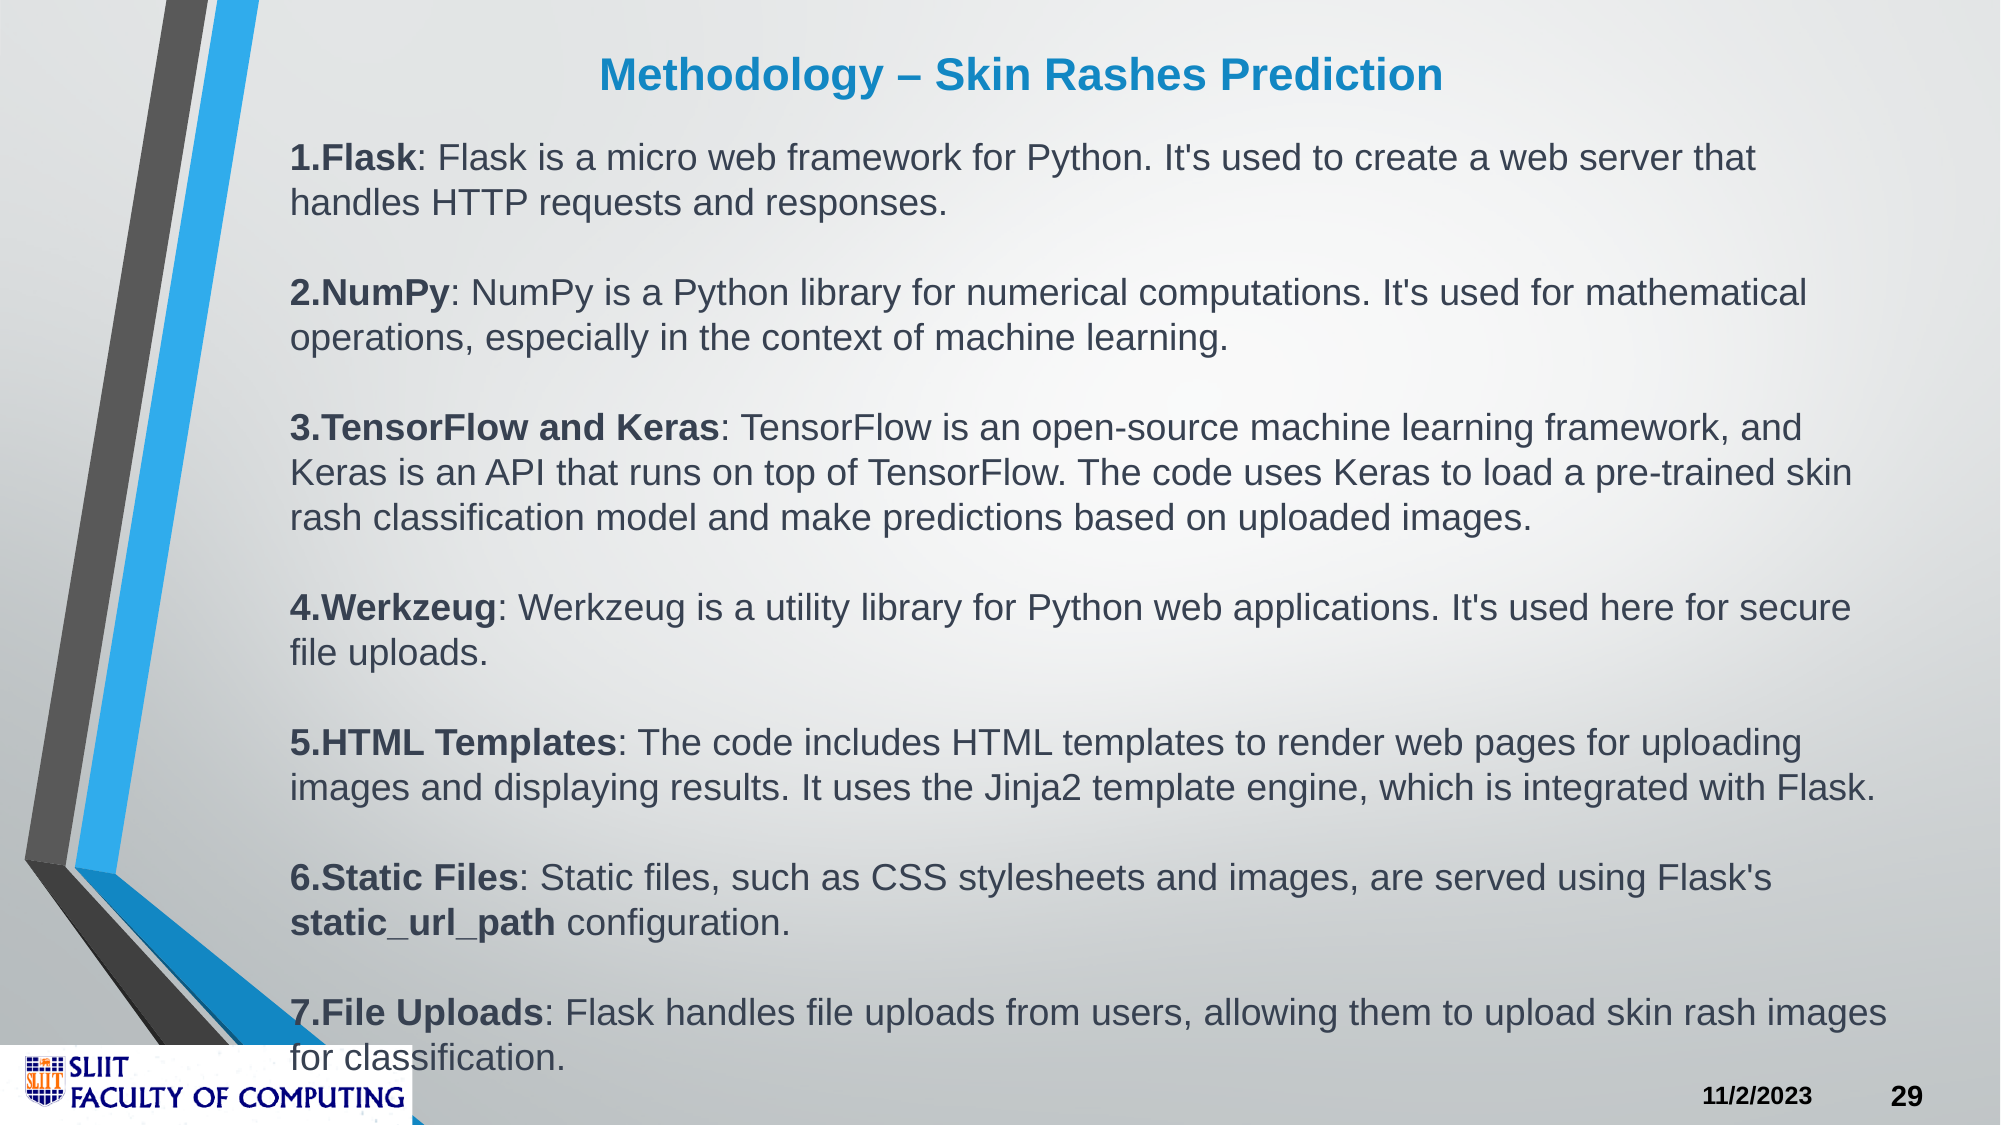

# Methodology – Skin Rashes Prediction

Flask: Flask is a micro web framework for Python. It's used to create a web server that handles HTTP requests and responses.

NumPy: NumPy is a Python library for numerical computations. It's used for mathematical operations, especially in the context of machine learning.

TensorFlow and Keras: TensorFlow is an open-source machine learning framework, and Keras is an API that runs on top of TensorFlow. The code uses Keras to load a pre-trained skin rash classification model and make predictions based on uploaded images.

Werkzeug: Werkzeug is a utility library for Python web applications. It's used here for secure file uploads.

HTML Templates: The code includes HTML templates to render web pages for uploading images and displaying results. It uses the Jinja2 template engine, which is integrated with Flask.

Static Files: Static files, such as CSS stylesheets and images, are served using Flask's static_url_path configuration.

File Uploads: Flask handles file uploads from users, allowing them to upload skin rash images for classification.